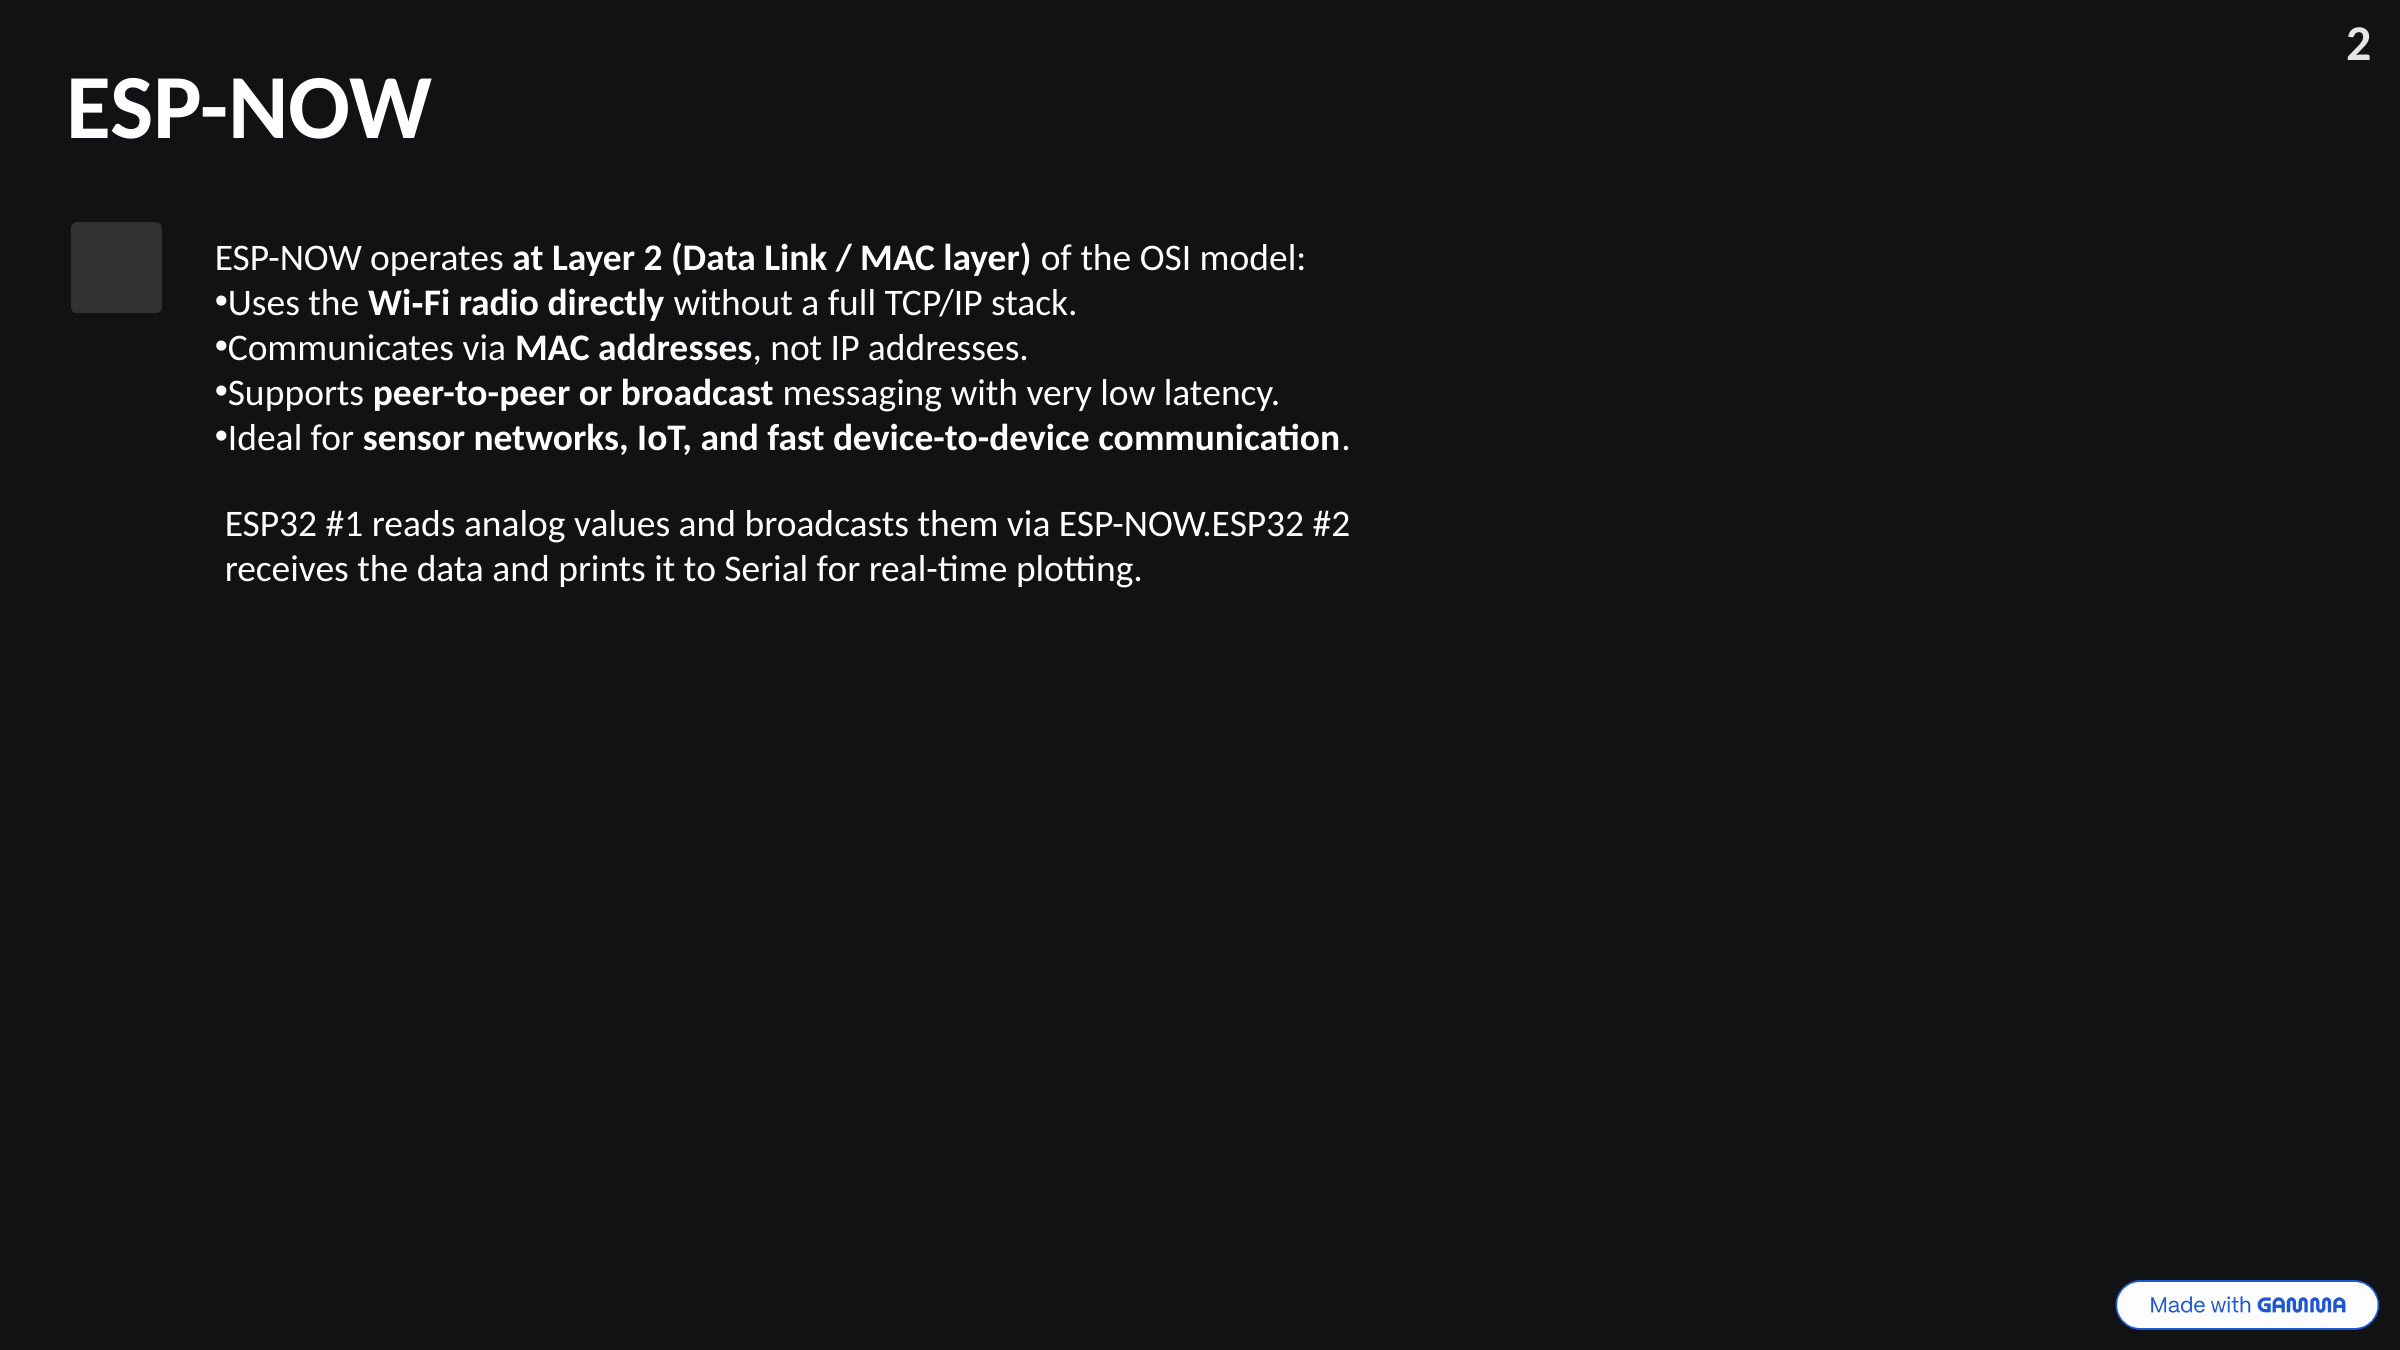

2

ESP-NOW

ESP-NOW operates at Layer 2 (Data Link / MAC layer) of the OSI model:
Uses the Wi‑Fi radio directly without a full TCP/IP stack.
Communicates via MAC addresses, not IP addresses.
Supports peer-to-peer or broadcast messaging with very low latency.
Ideal for sensor networks, IoT, and fast device-to-device communication.
ESP32 #1 reads analog values and broadcasts them via ESP-NOW.ESP32 #2 receives the data and prints it to Serial for real-time plotting.